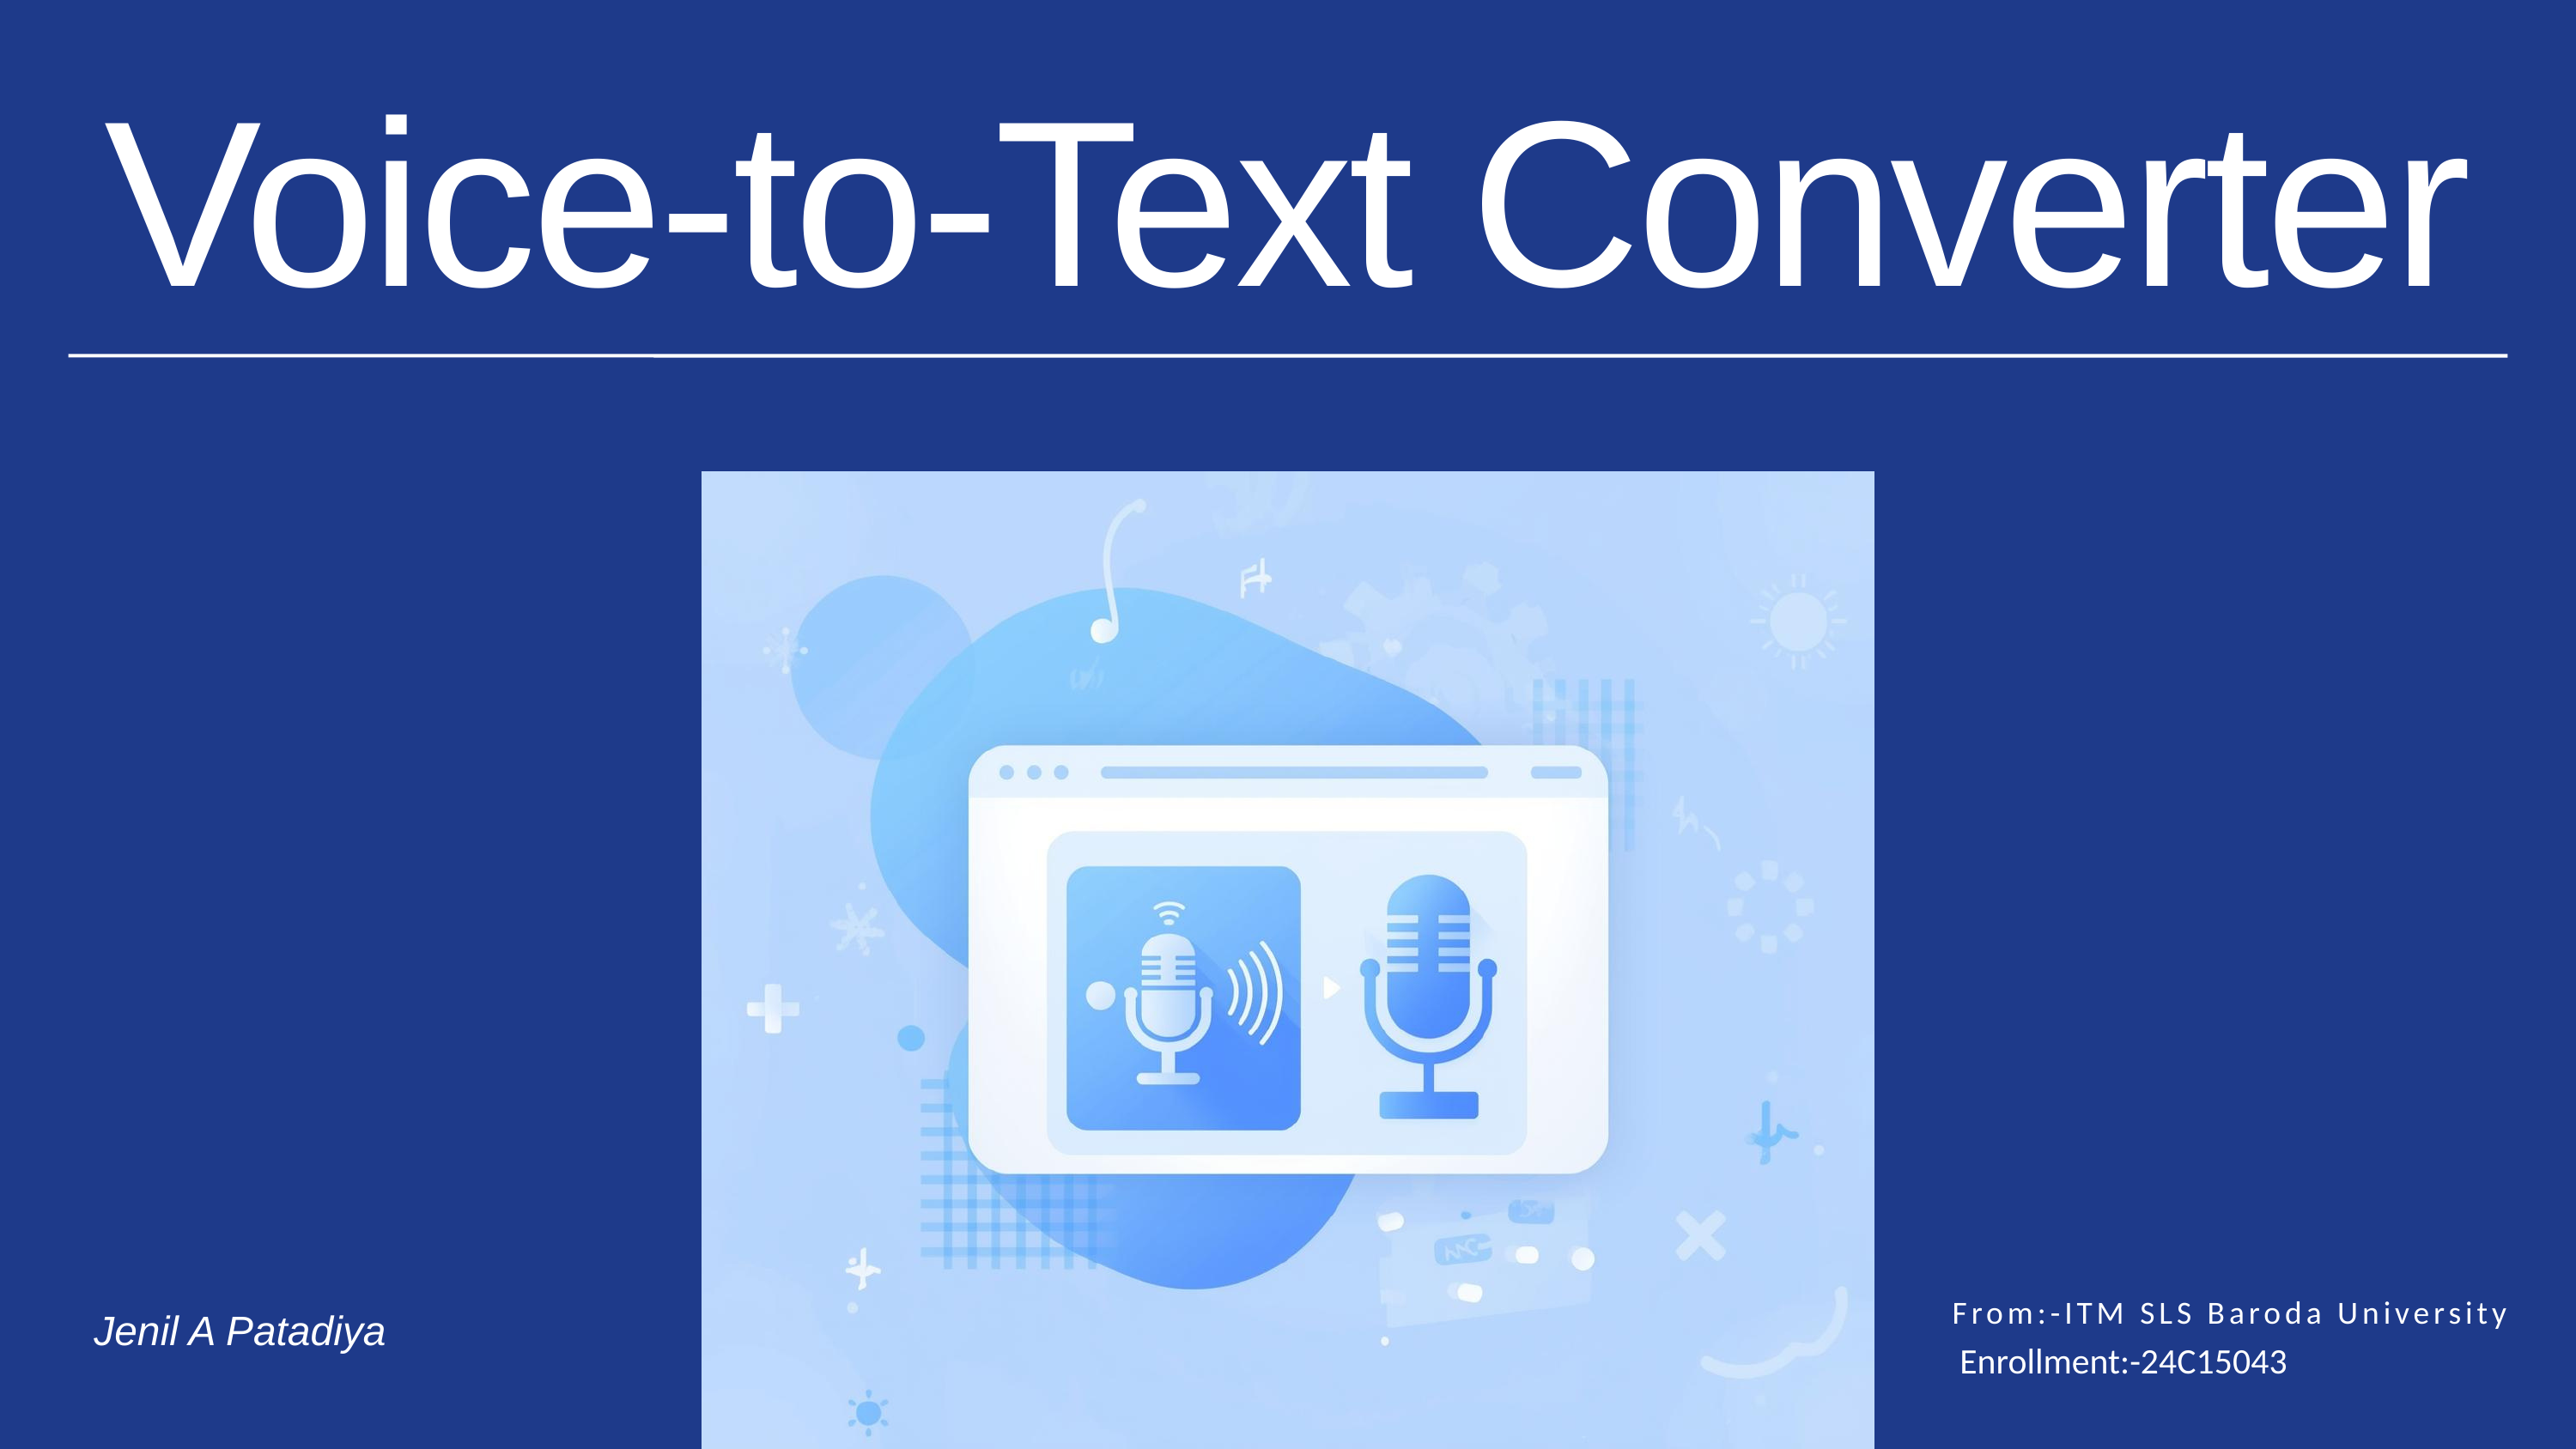

Voice-to-Text Converter

From:-ITM SLS Baroda University
Jenil A Patadiya
Enrollment:-24C15043